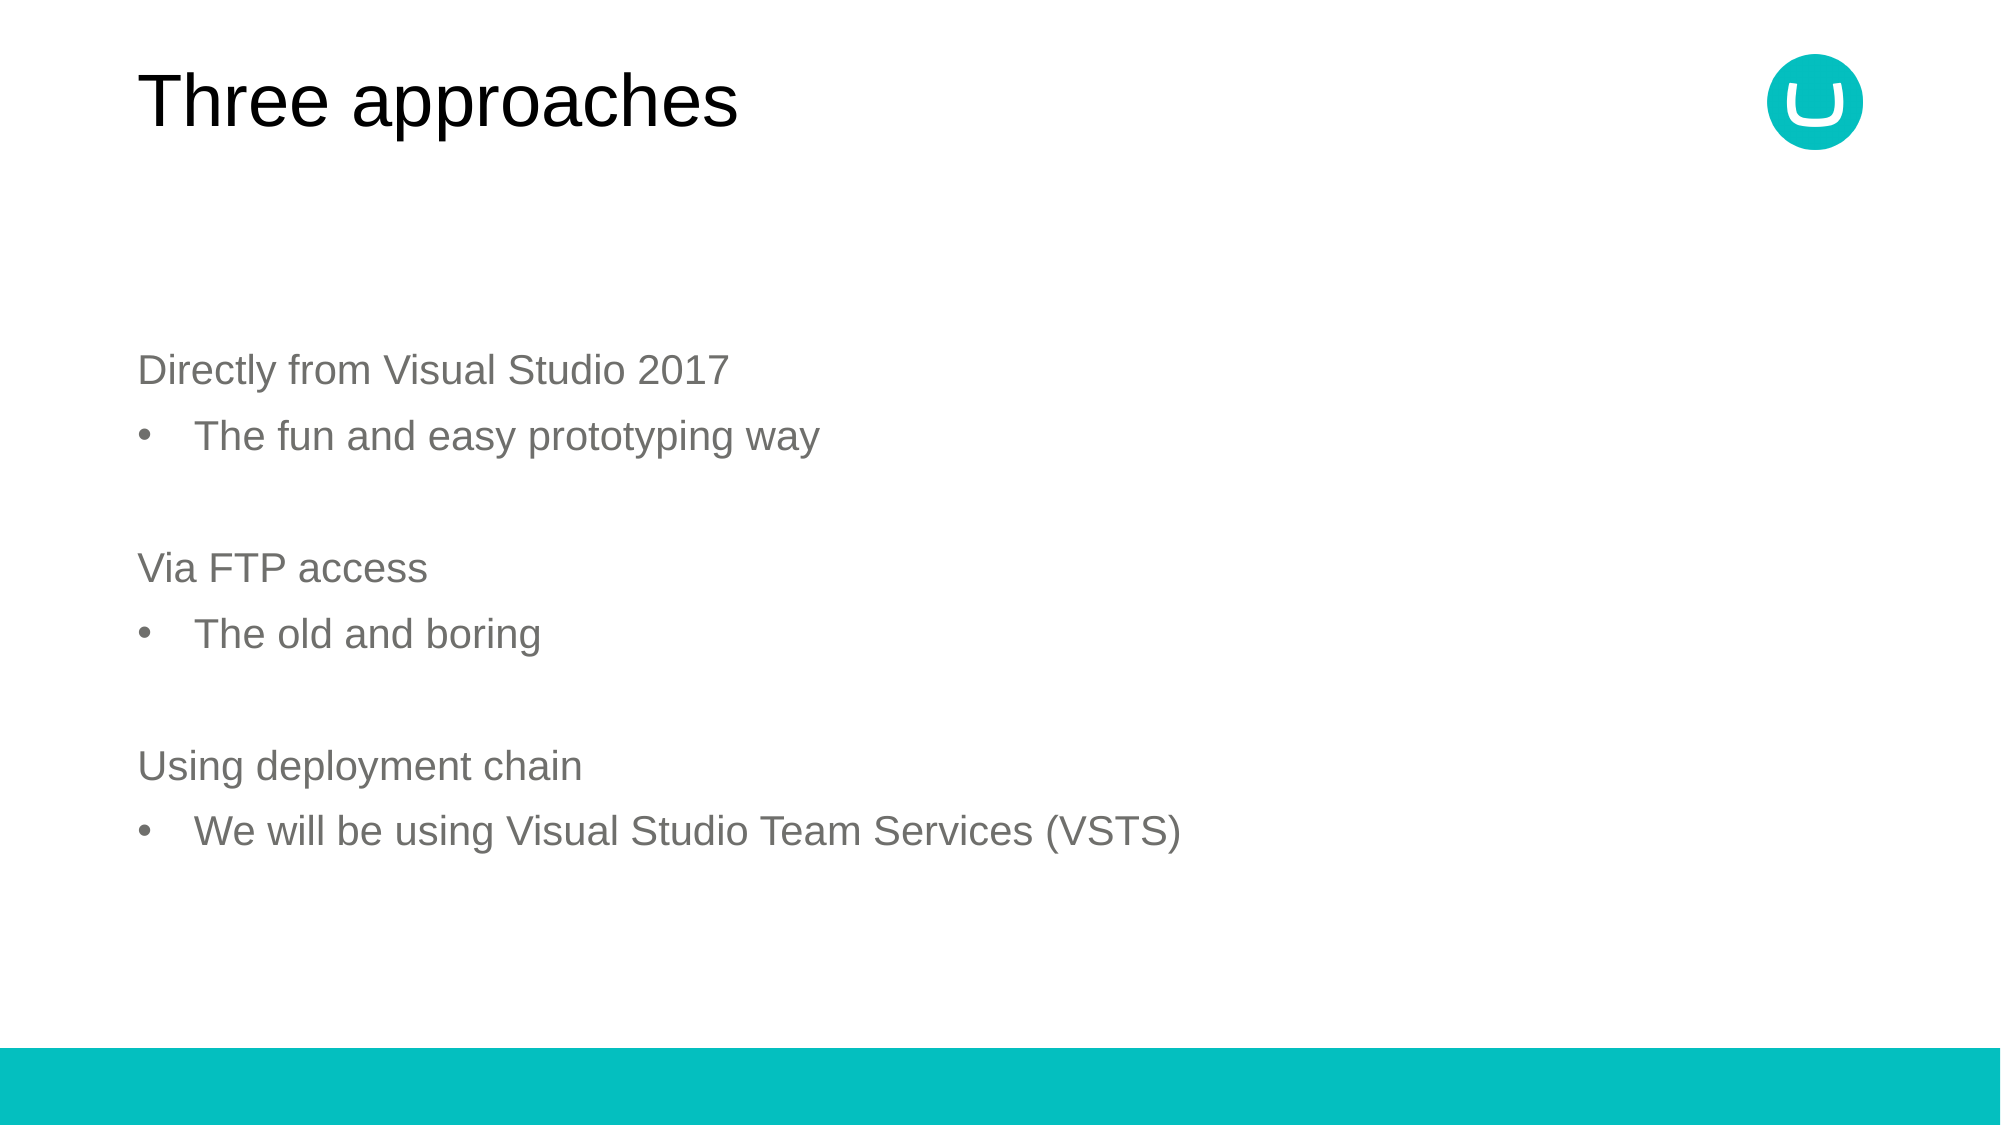

# Three approaches
Directly from Visual Studio 2017
The fun and easy prototyping way

Via FTP access
The old and boring

Using deployment chain
We will be using Visual Studio Team Services (VSTS)